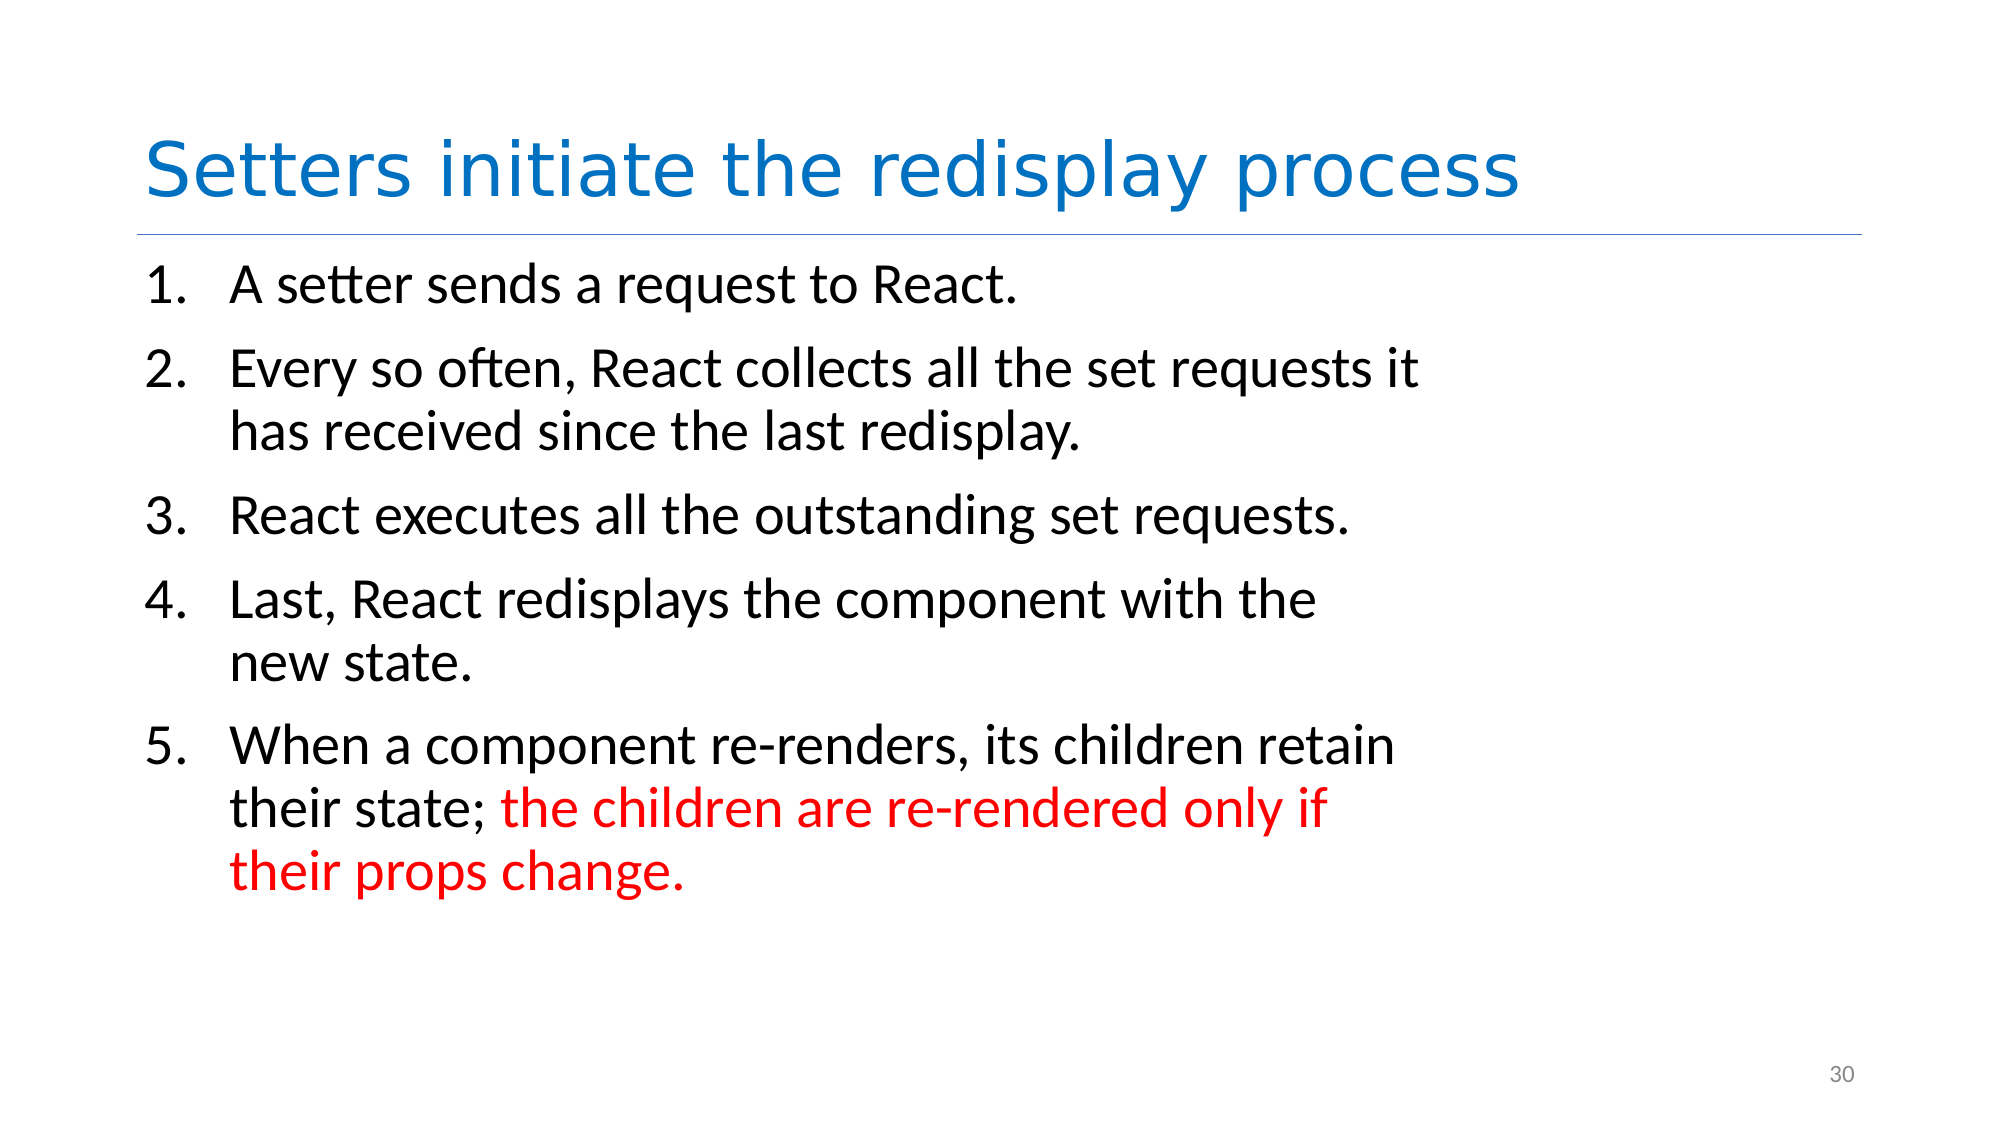

# Setters initiate the redisplay process
A setter sends a request to React.
Every so often, React collects all the set requests it has received since the last redisplay.
React executes all the outstanding set requests.
Last, React redisplays the component with the new state.
When a component re-renders, its children retain their state; the children are re-rendered only if their props change.

30